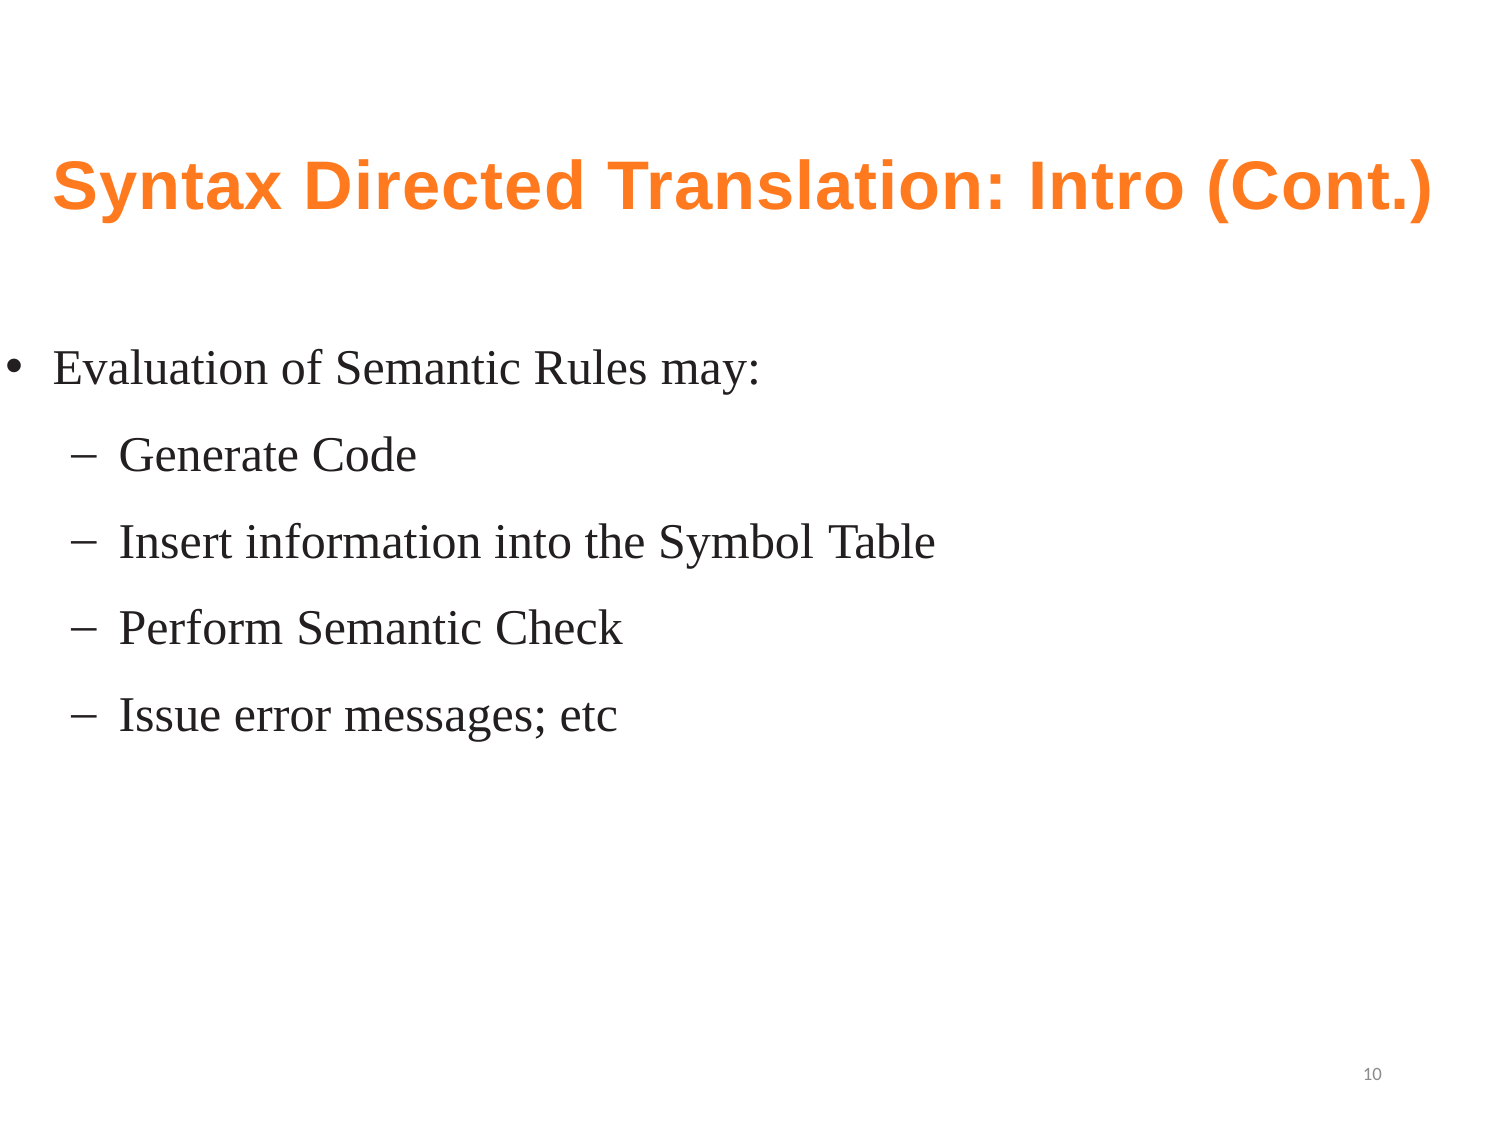

# Syntax Directed Translation: Intro (Cont.)

Evaluation of Semantic Rules may:
Generate Code
Insert information into the Symbol Table
Perform Semantic Check
Issue error messages; etc
10